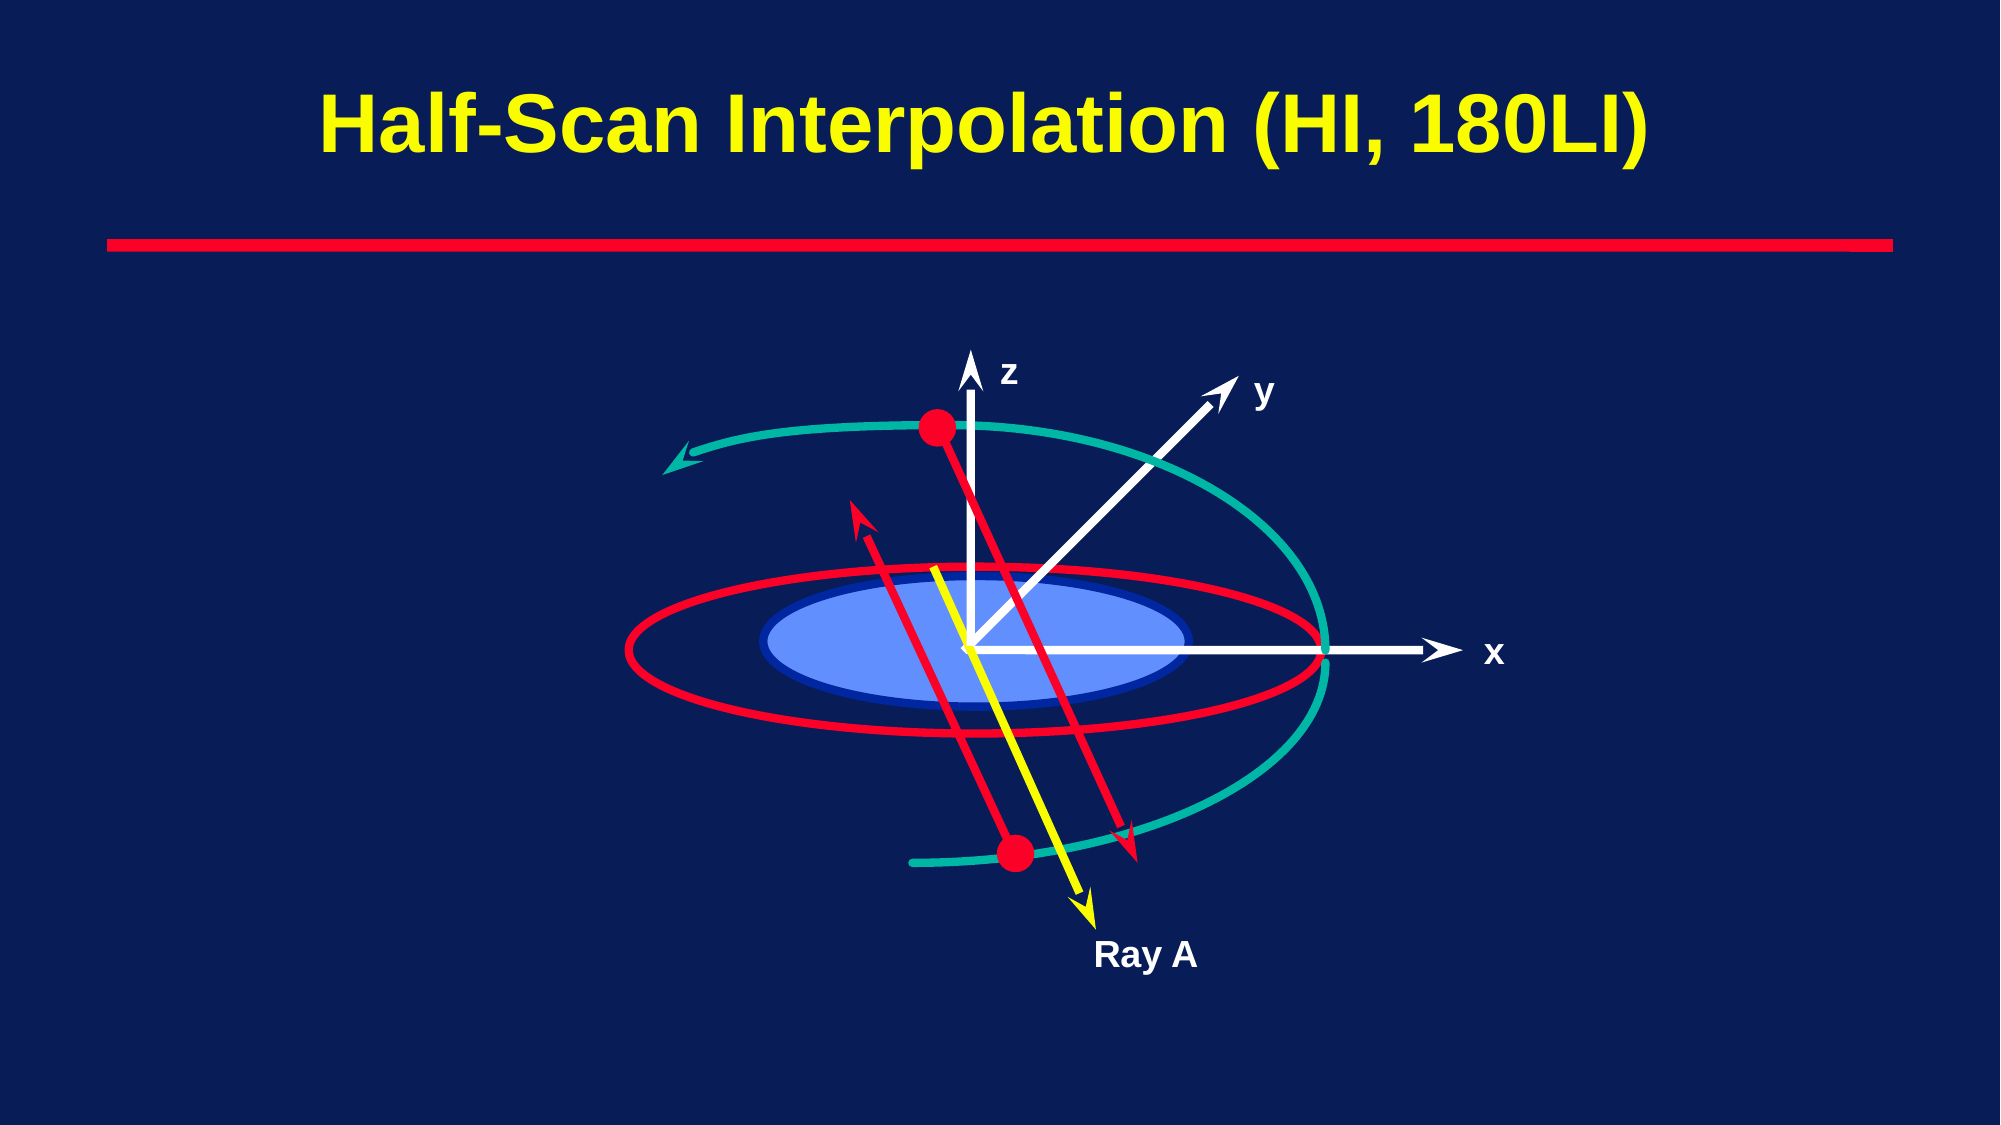

# Half-Scan Interpolation (HI, 180LI)
z

y

x

Ray A